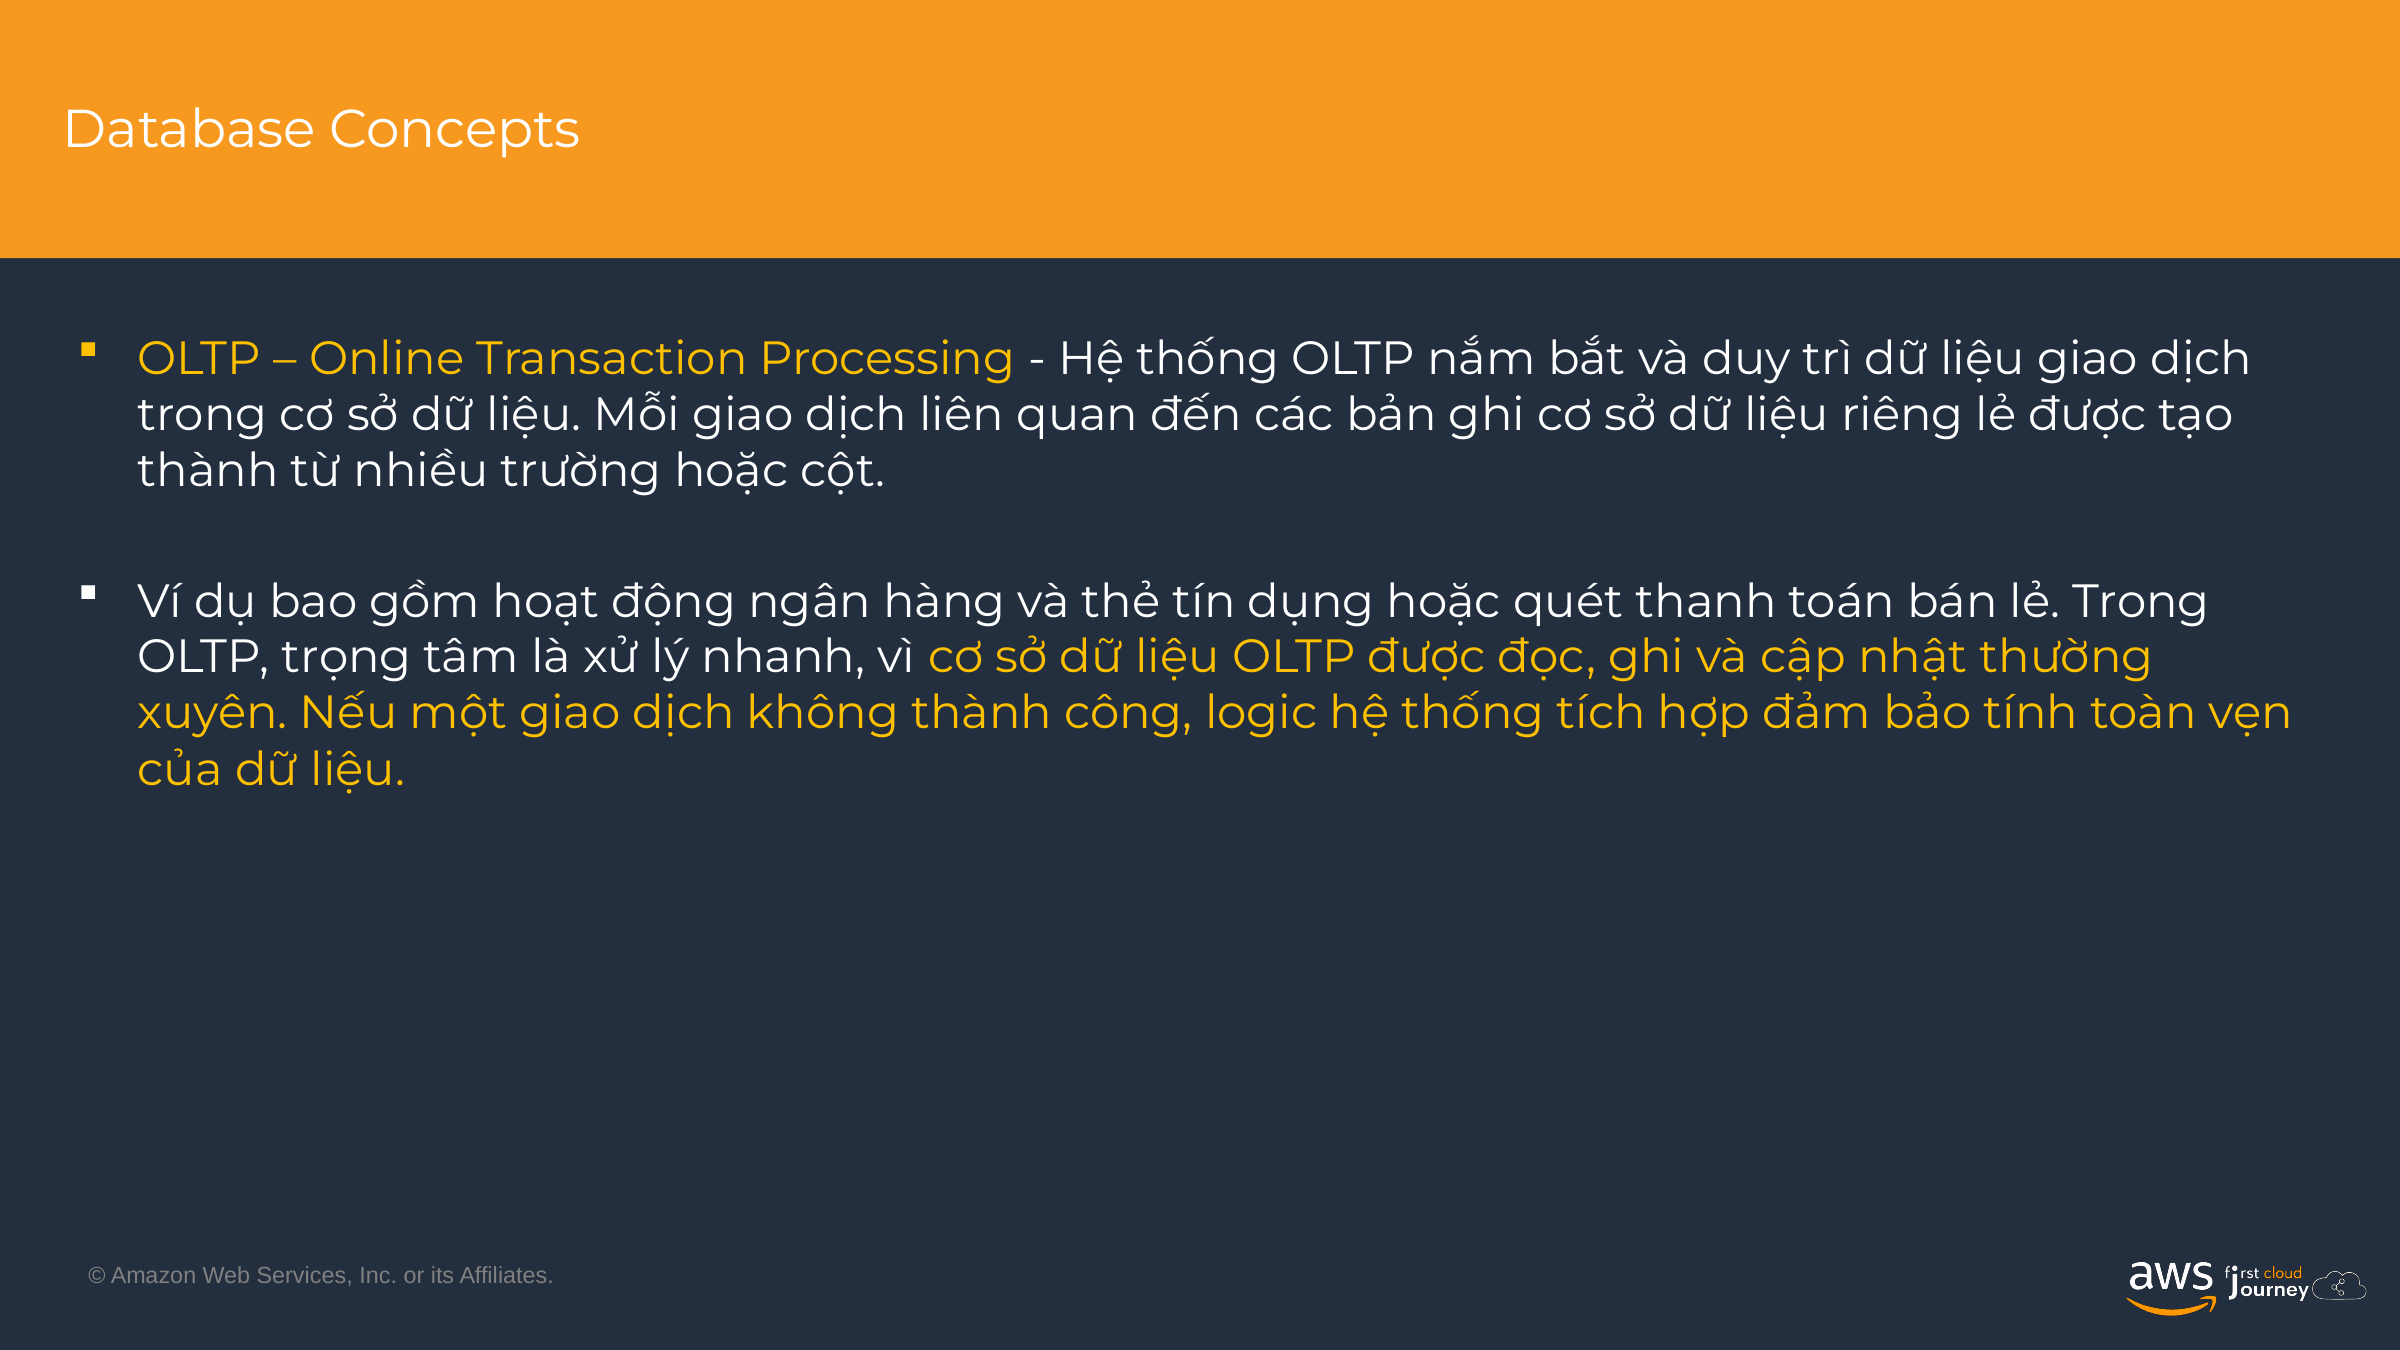

Database Concepts
OLTP – Online Transaction Processing - Hệ thống OLTP nắm bắt và duy trì dữ liệu giao dịch trong cơ sở dữ liệu. Mỗi giao dịch liên quan đến các bản ghi cơ sở dữ liệu riêng lẻ được tạo thành từ nhiều trường hoặc cột.

Ví dụ bao gồm hoạt động ngân hàng và thẻ tín dụng hoặc quét thanh toán bán lẻ. Trong OLTP, trọng tâm là xử lý nhanh, vì cơ sở dữ liệu OLTP được đọc, ghi và cập nhật thường xuyên. Nếu một giao dịch không thành công, logic hệ thống tích hợp đảm bảo tính toàn vẹn của dữ liệu.